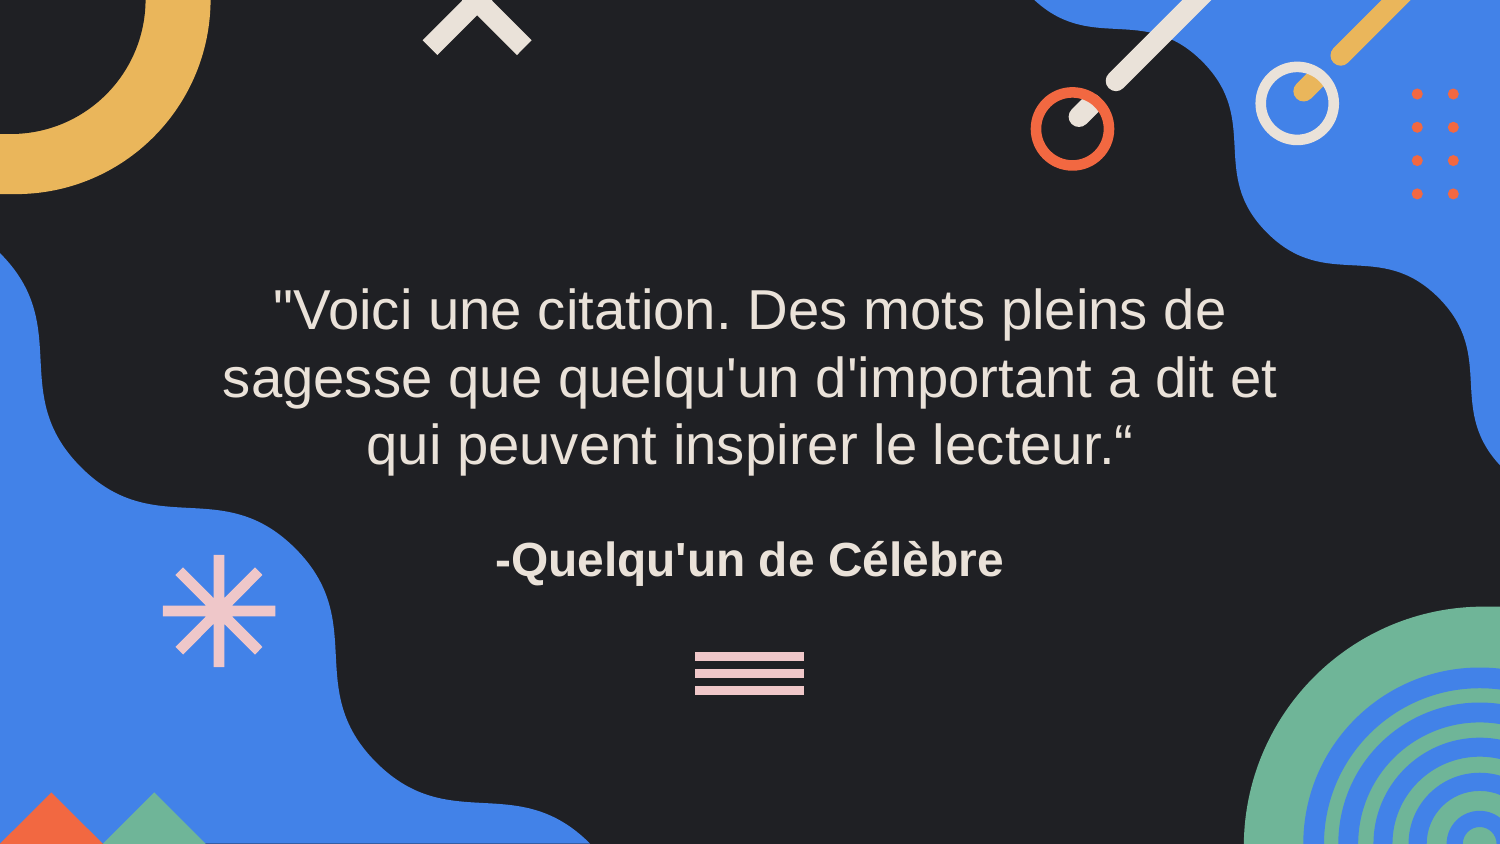

"Voici une citation. Des mots pleins de sagesse que quelqu'un d'important a dit et qui peuvent inspirer le lecteur.“
# -Quelqu'un de Célèbre